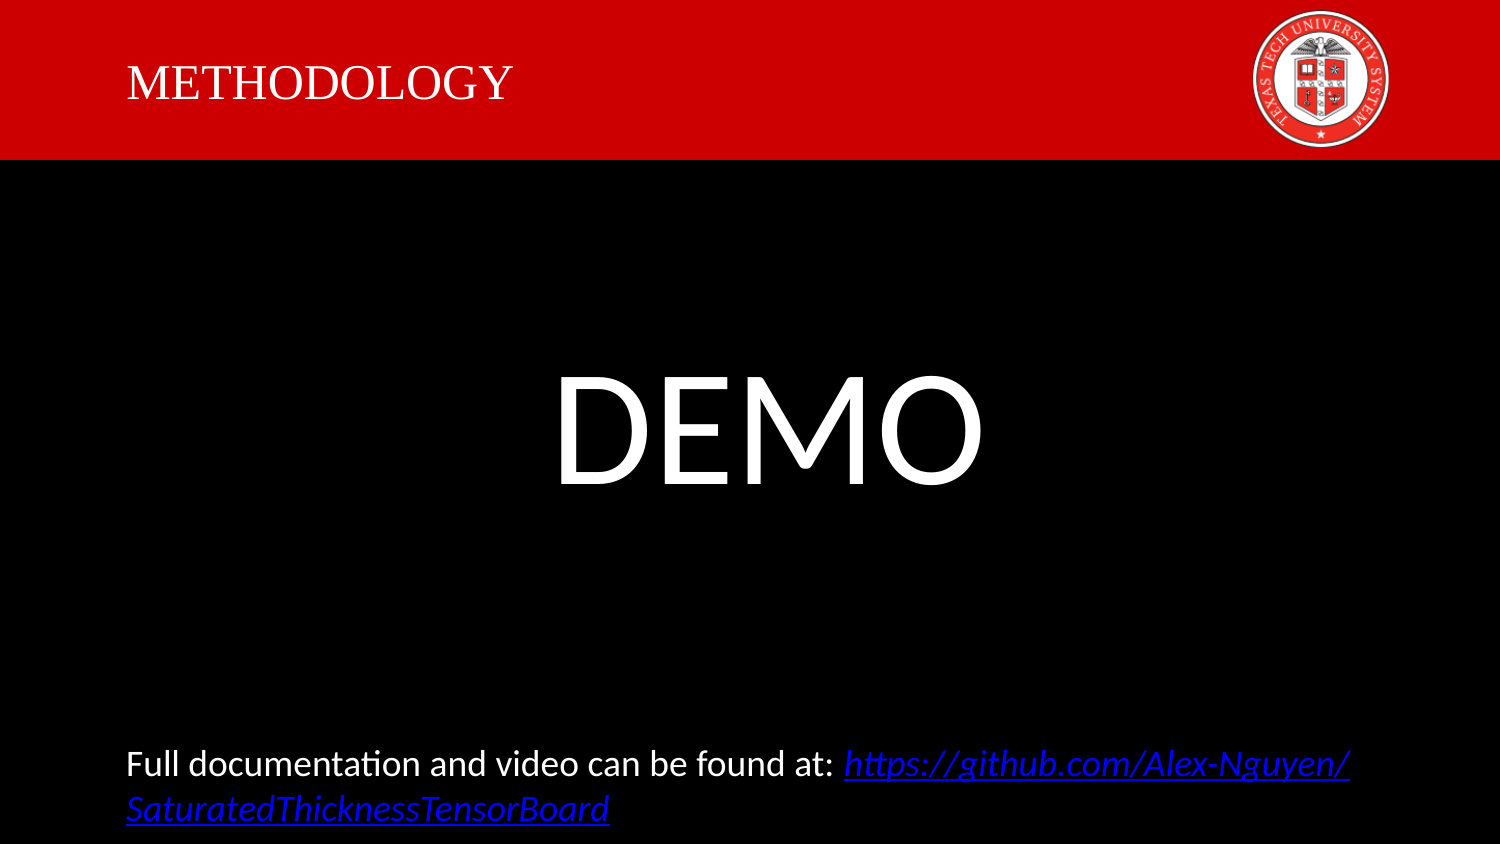

# METHODOLOGY
DEMO
Full documentation and video can be found at: https://github.com/Alex-Nguyen/SaturatedThicknessTensorBoard